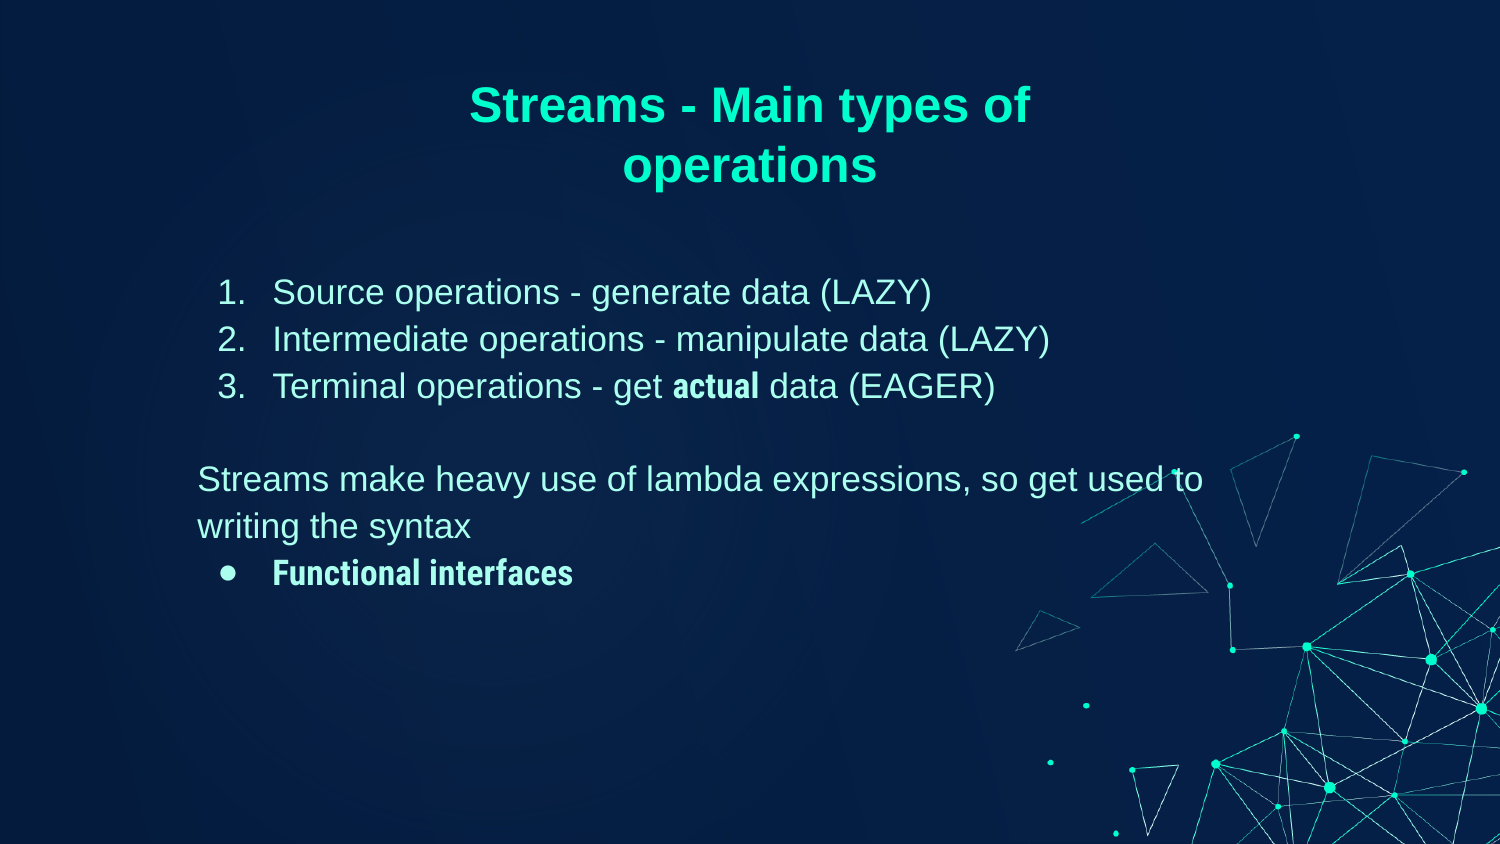

# Streams - Main types of operations
Source operations - generate data (LAZY)
Intermediate operations - manipulate data (LAZY)
Terminal operations - get actual data (EAGER)

Streams make heavy use of lambda expressions, so get used to writing the syntax
Functional interfaces